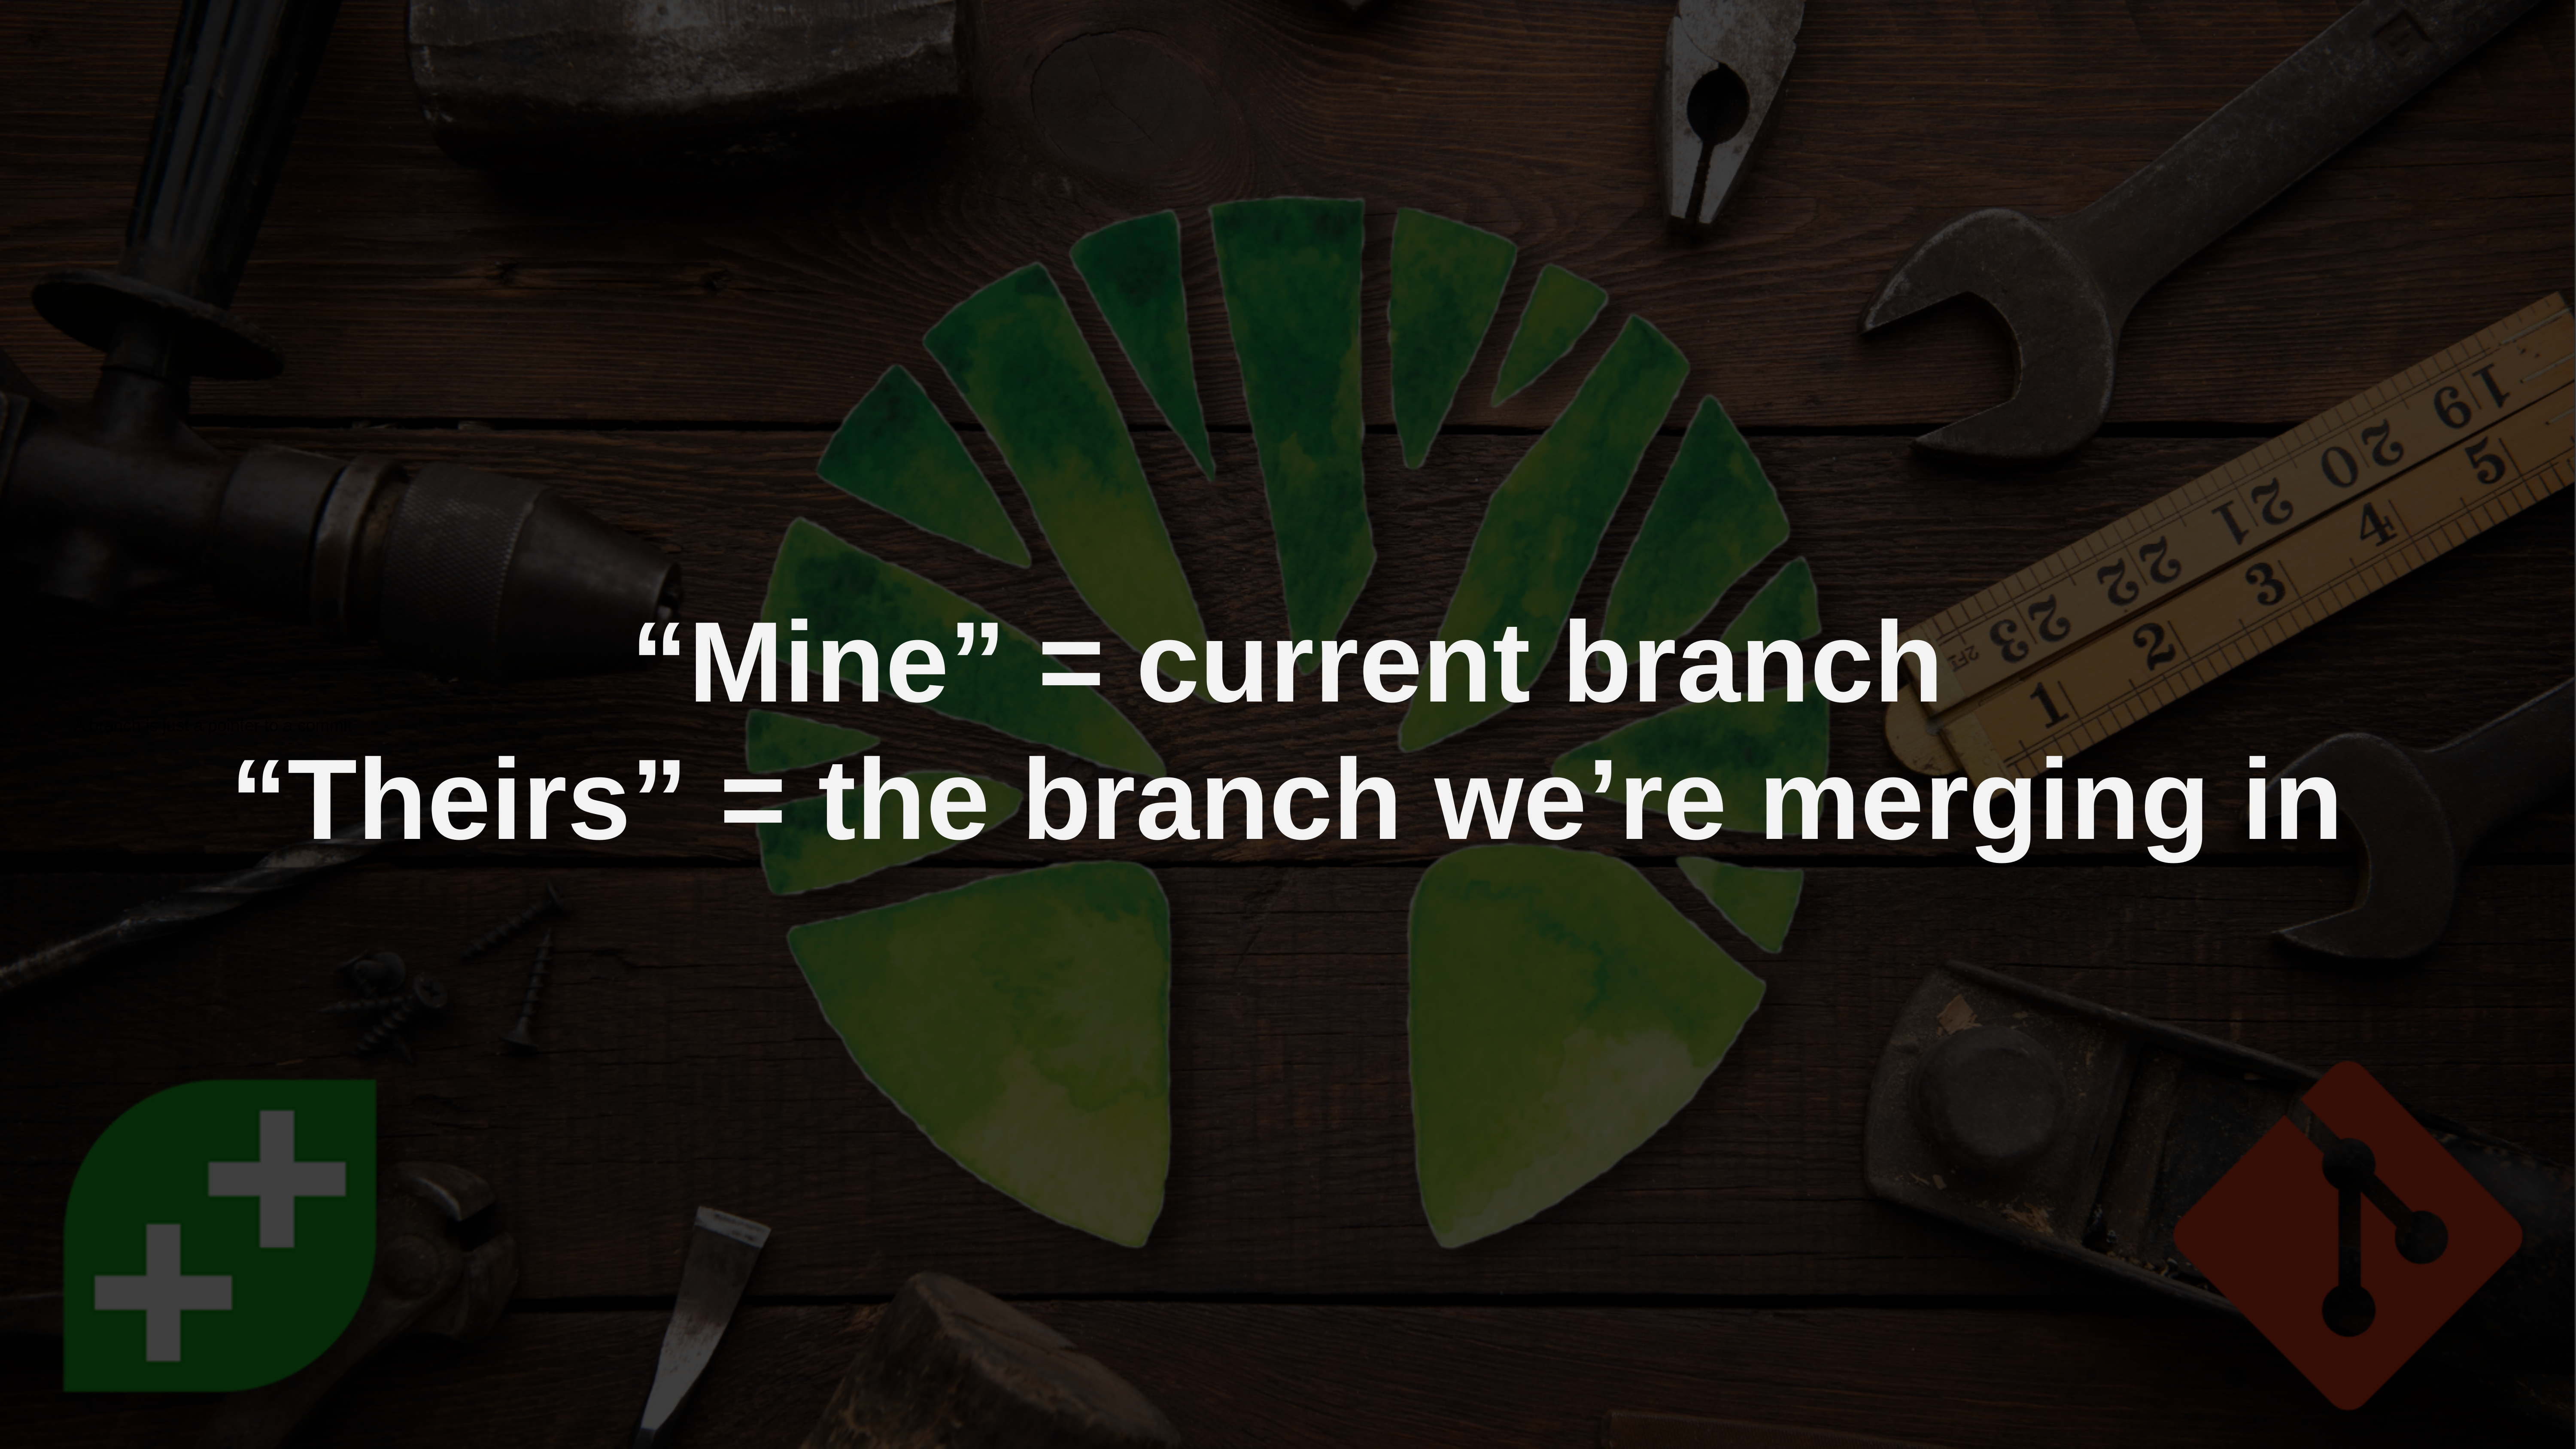

# A branch is just a pointer to a commit
“Mine” = current branch
“Theirs” = the branch we’re merging in